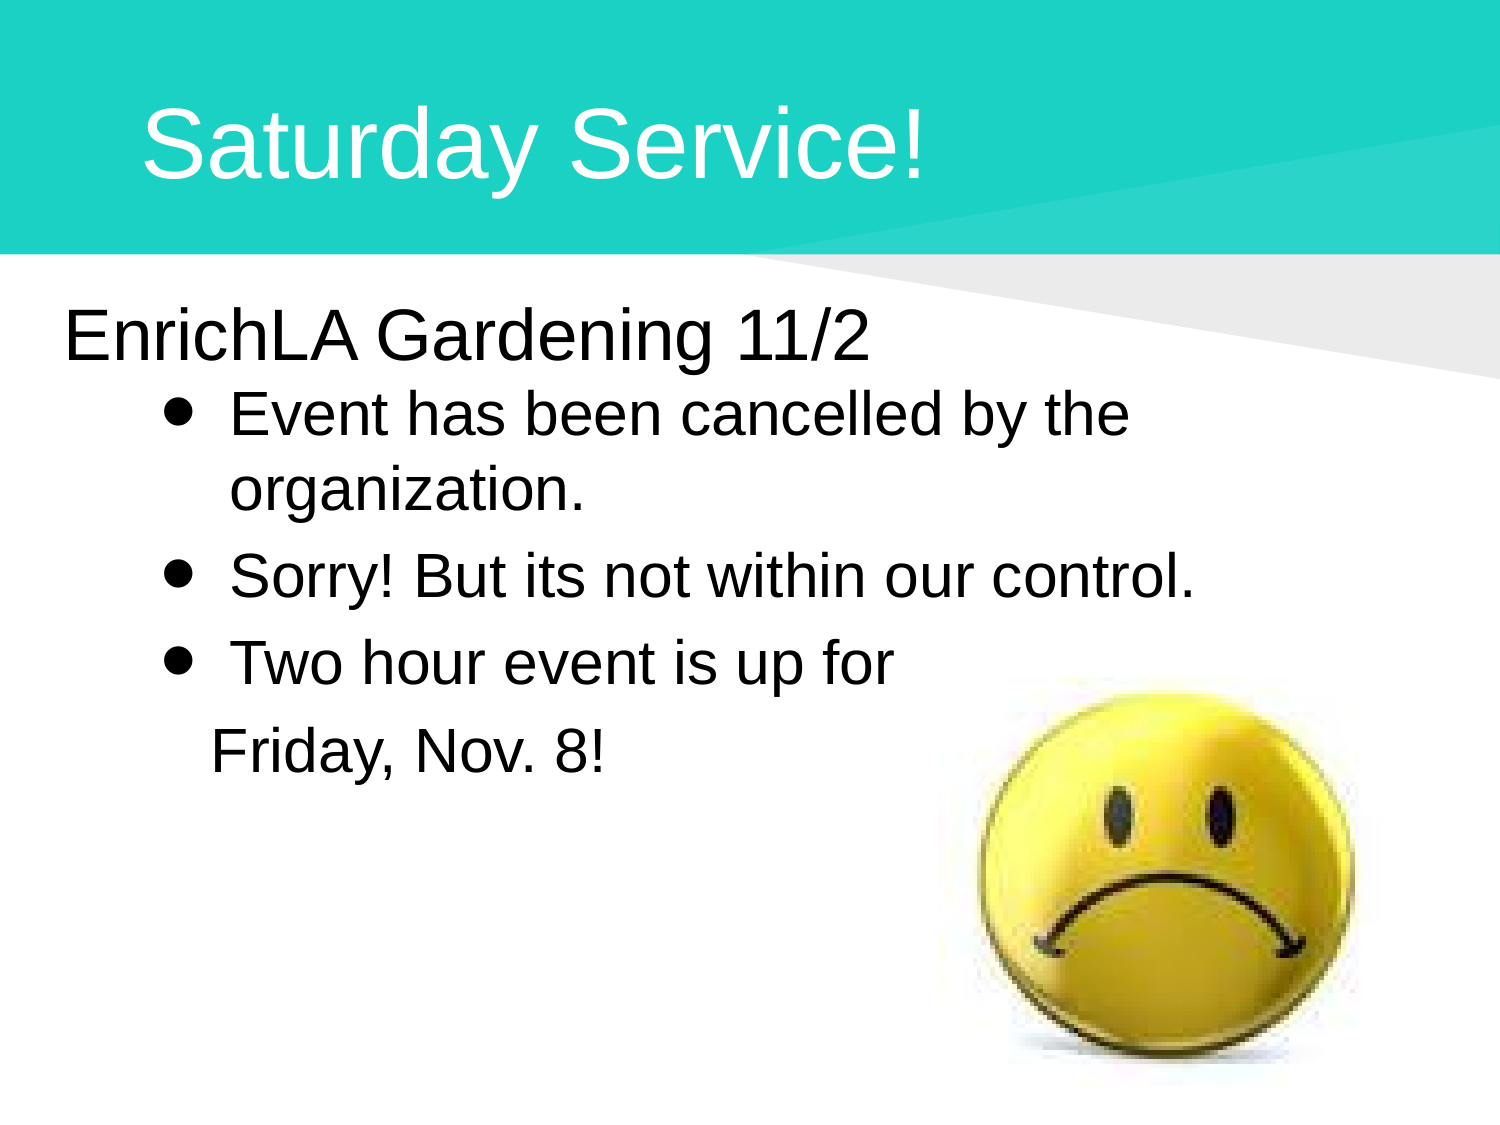

# Saturday Service!
EnrichLA Gardening 11/2

Event has been cancelled by the organization.
Sorry! But its not within our control.
Two hour event is up for
	Friday, Nov. 8!